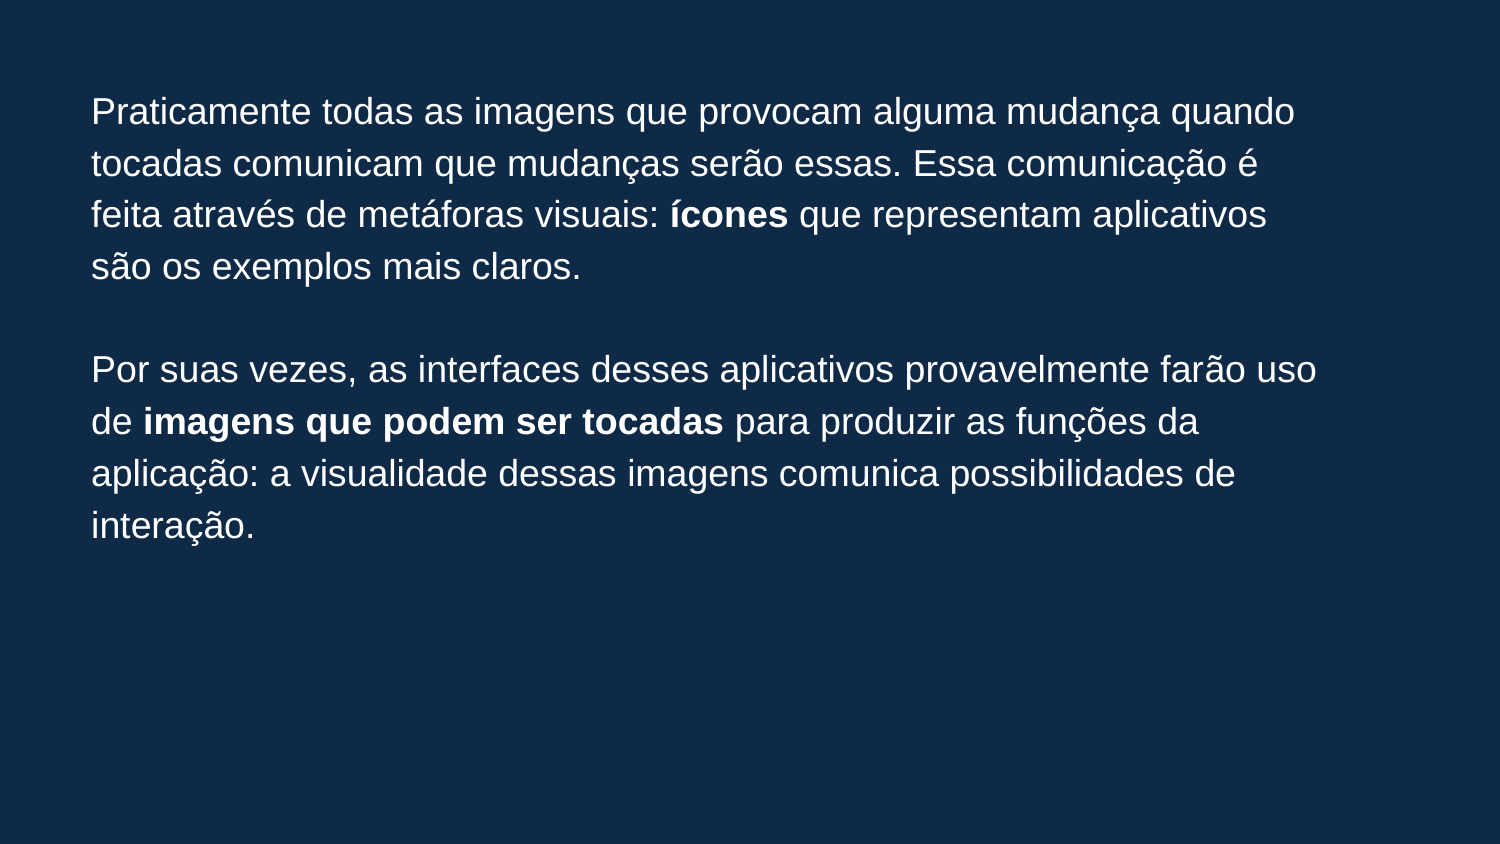

Praticamente todas as imagens que provocam alguma mudança quando tocadas comunicam que mudanças serão essas. Essa comunicação é feita através de metáforas visuais: ícones que representam aplicativos são os exemplos mais claros.

Por suas vezes, as interfaces desses aplicativos provavelmente farão uso de imagens que podem ser tocadas para produzir as funções da aplicação: a visualidade dessas imagens comunica possibilidades de interação.